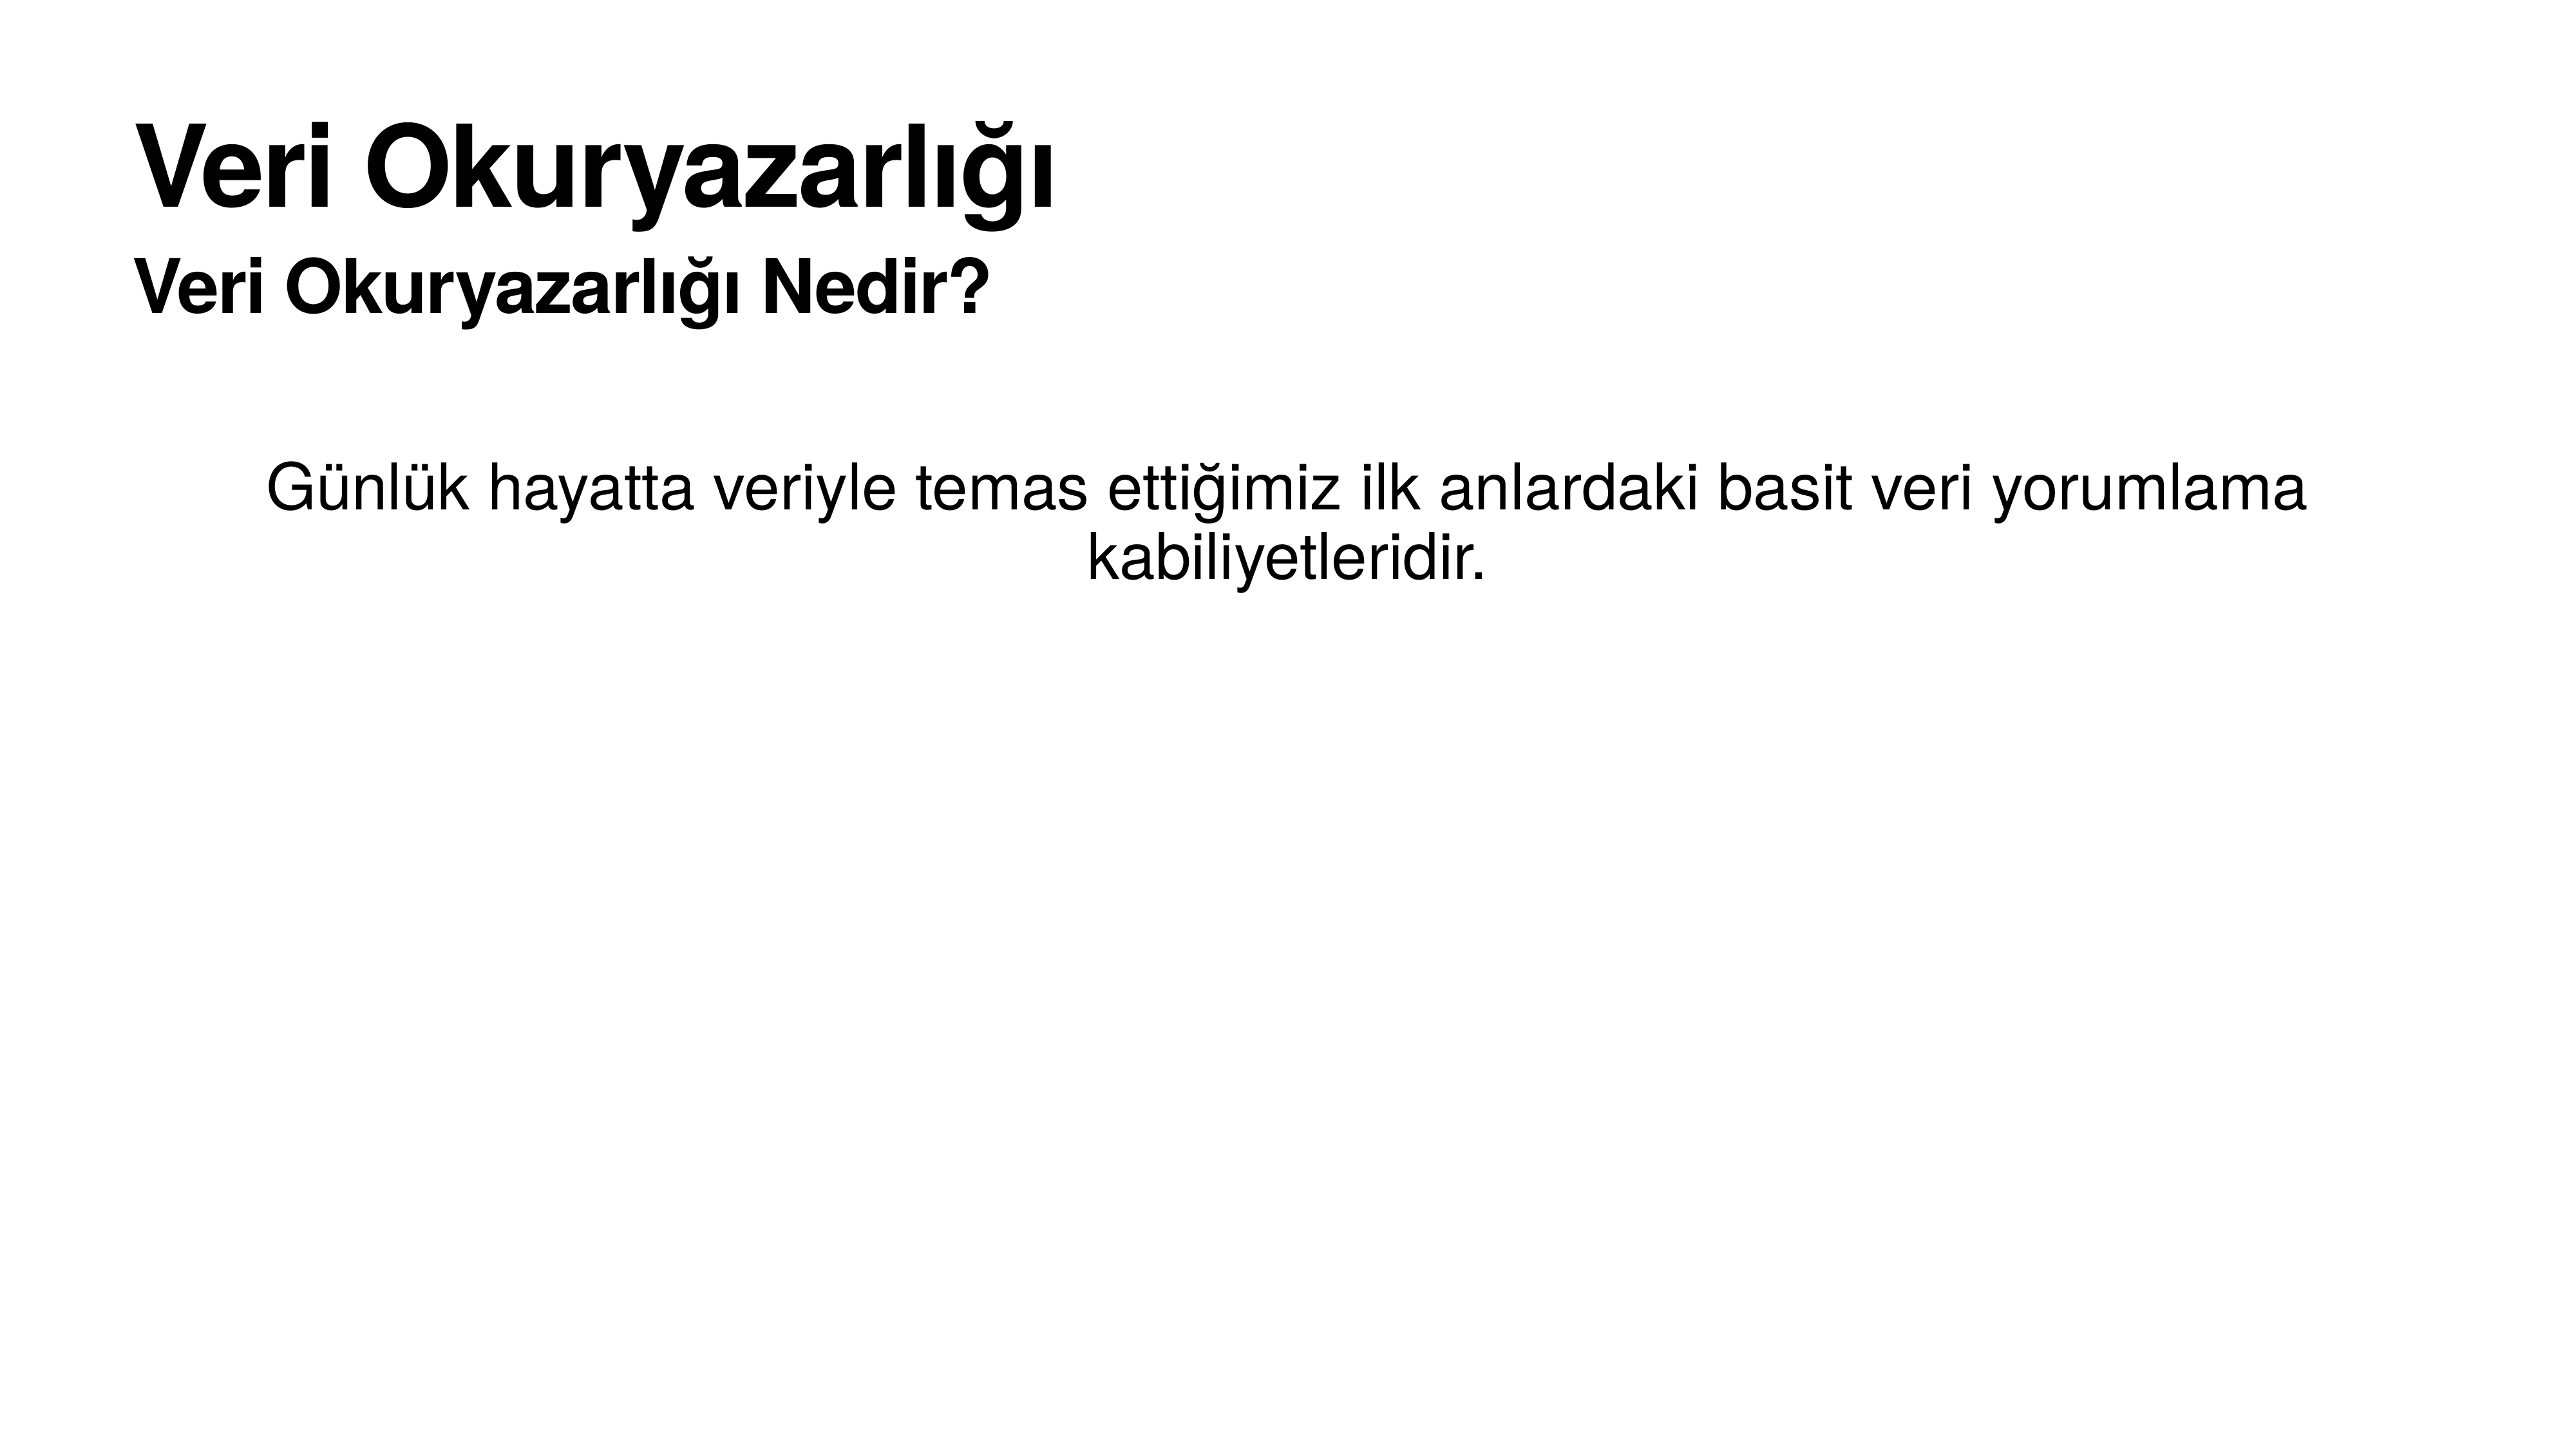

# Veri Okuryazarlığı
Veri Okuryazarlığı Nedir?
Günlük hayatta veriyle temas ettiğimiz ilk anlardaki basit veri yorumlama kabiliyetleridir.